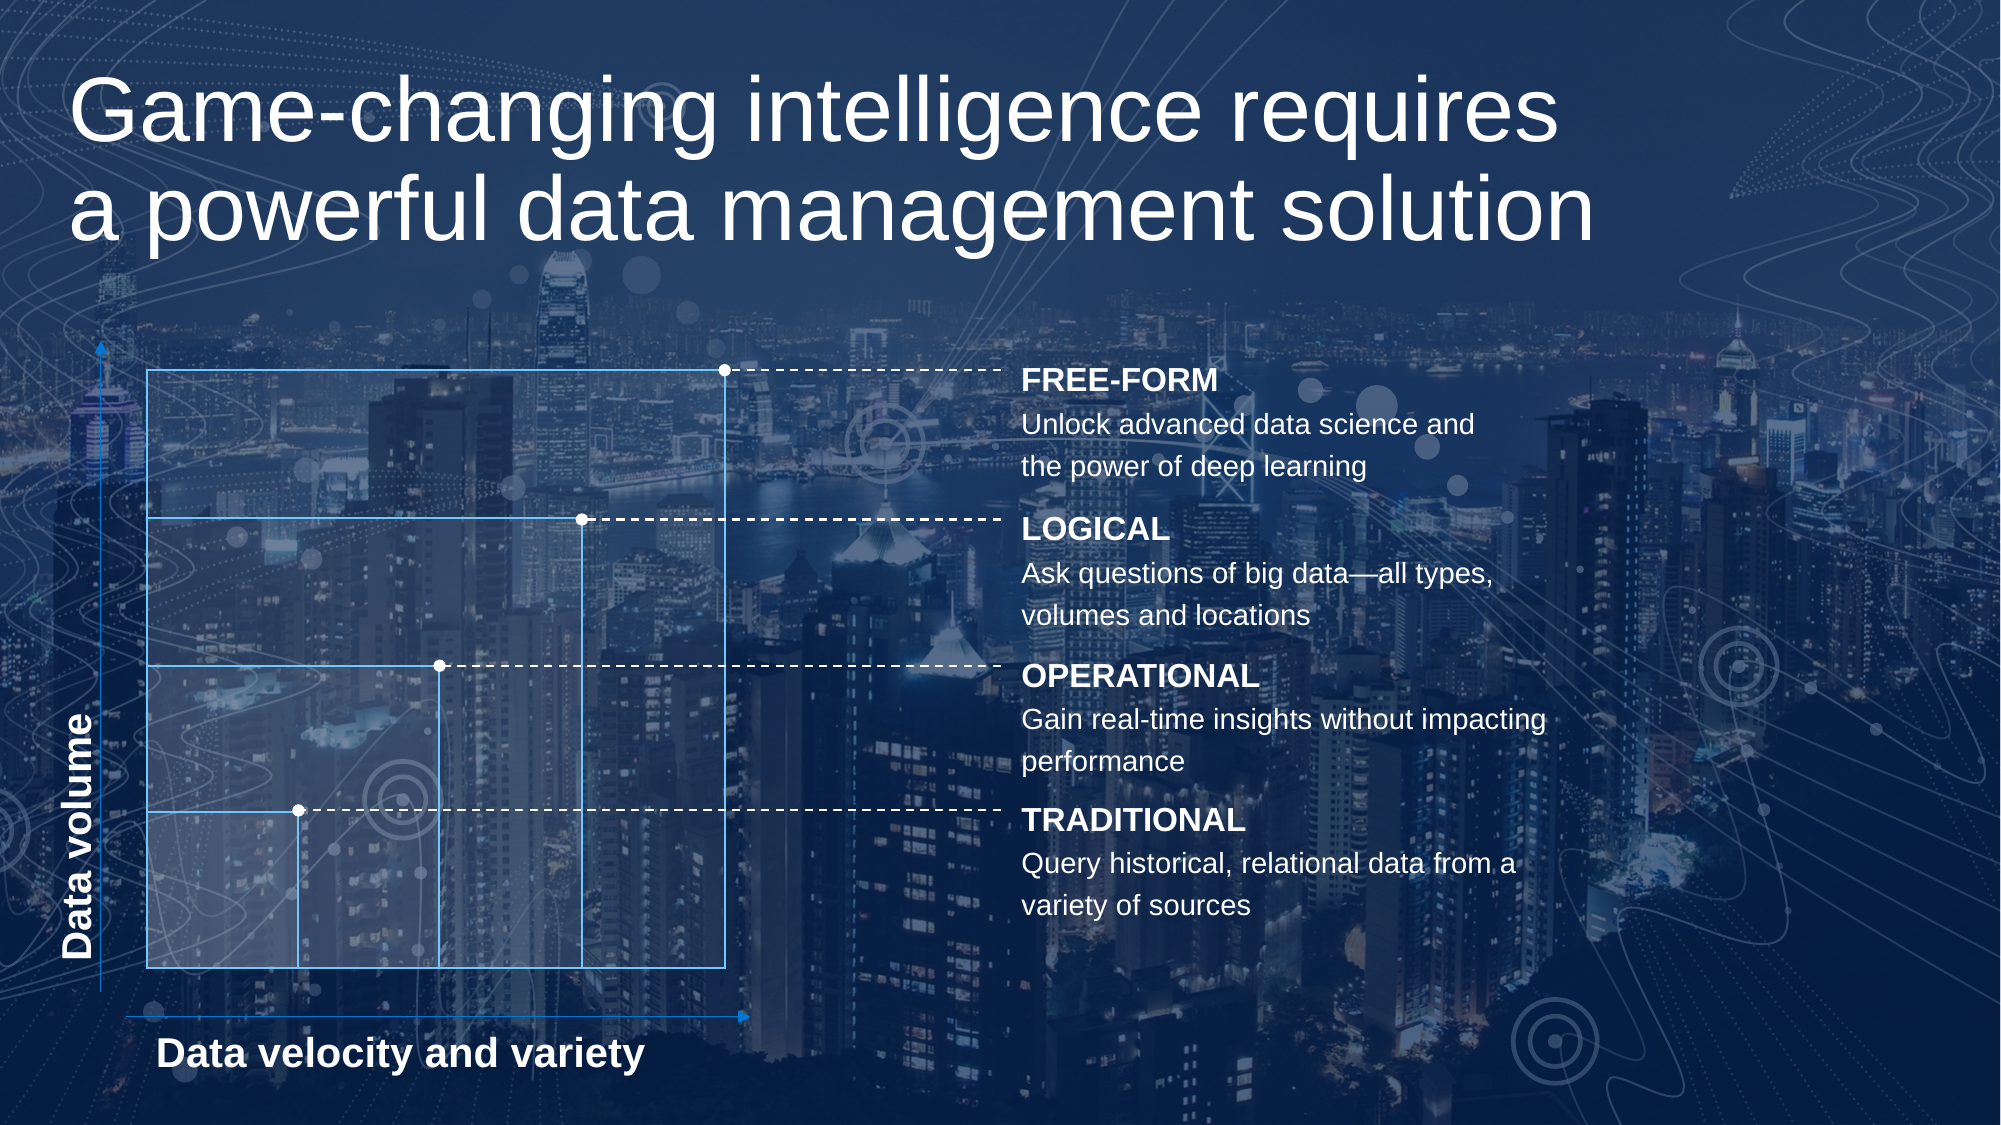

# Game-changing intelligence requires a powerful data management solution
FREE-FORM
Unlock advanced data science and the power of deep learning
LOGICAL
Ask questions of big data—all types, volumes and locations
OPERATIONAL
Gain real-time insights without impacting performance
TRADITIONAL
Query historical, relational data from a variety of sources

Data volume

Data velocity and variety